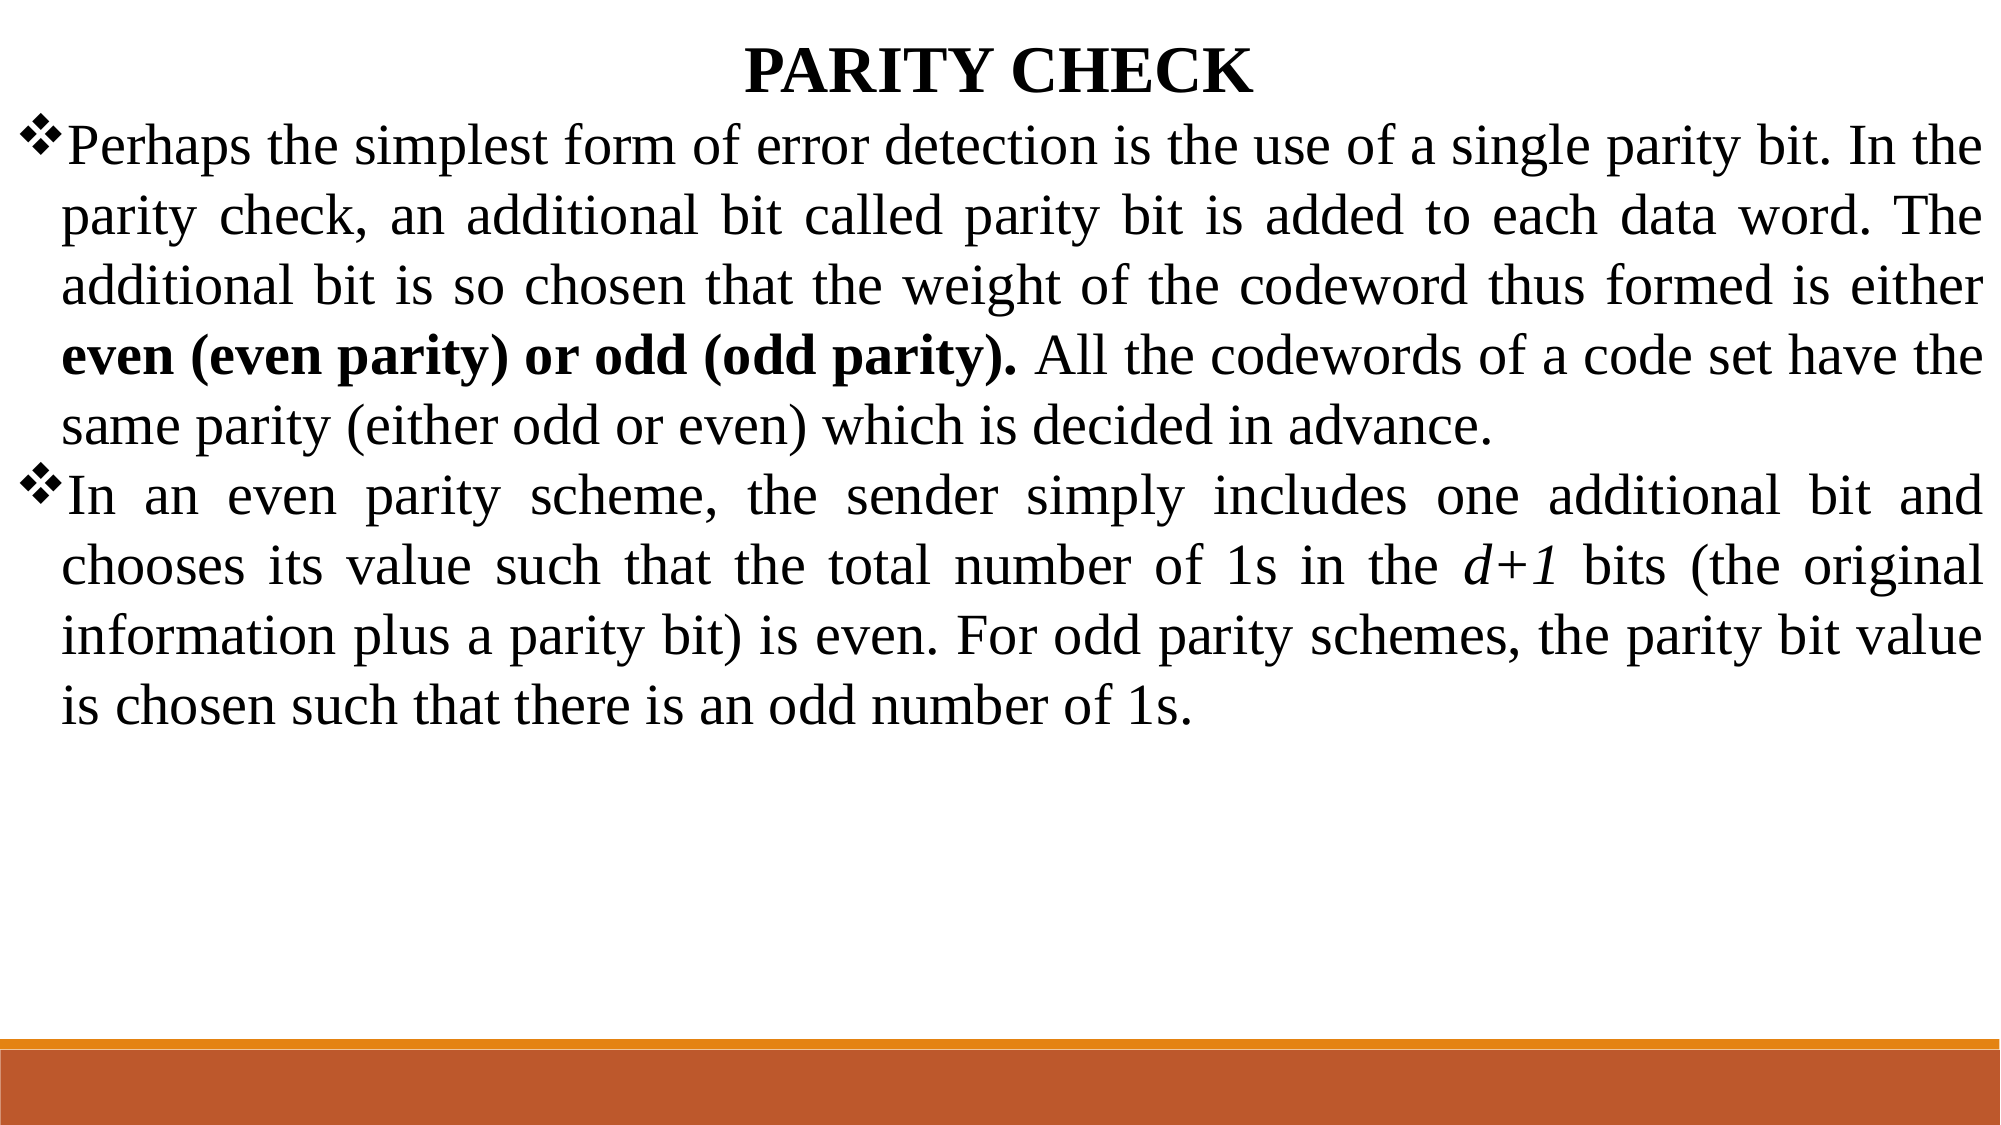

PARITY CHECK
Perhaps the simplest form of error detection is the use of a single parity bit. In the parity check, an additional bit called parity bit is added to each data word. The additional bit is so chosen that the weight of the codeword thus formed is either even (even parity) or odd (odd parity). All the codewords of a code set have the same parity (either odd or even) which is decided in advance.
In an even parity scheme, the sender simply includes one additional bit and chooses its value such that the total number of 1s in the d+1 bits (the original information plus a parity bit) is even. For odd parity schemes, the parity bit value is chosen such that there is an odd number of 1s.